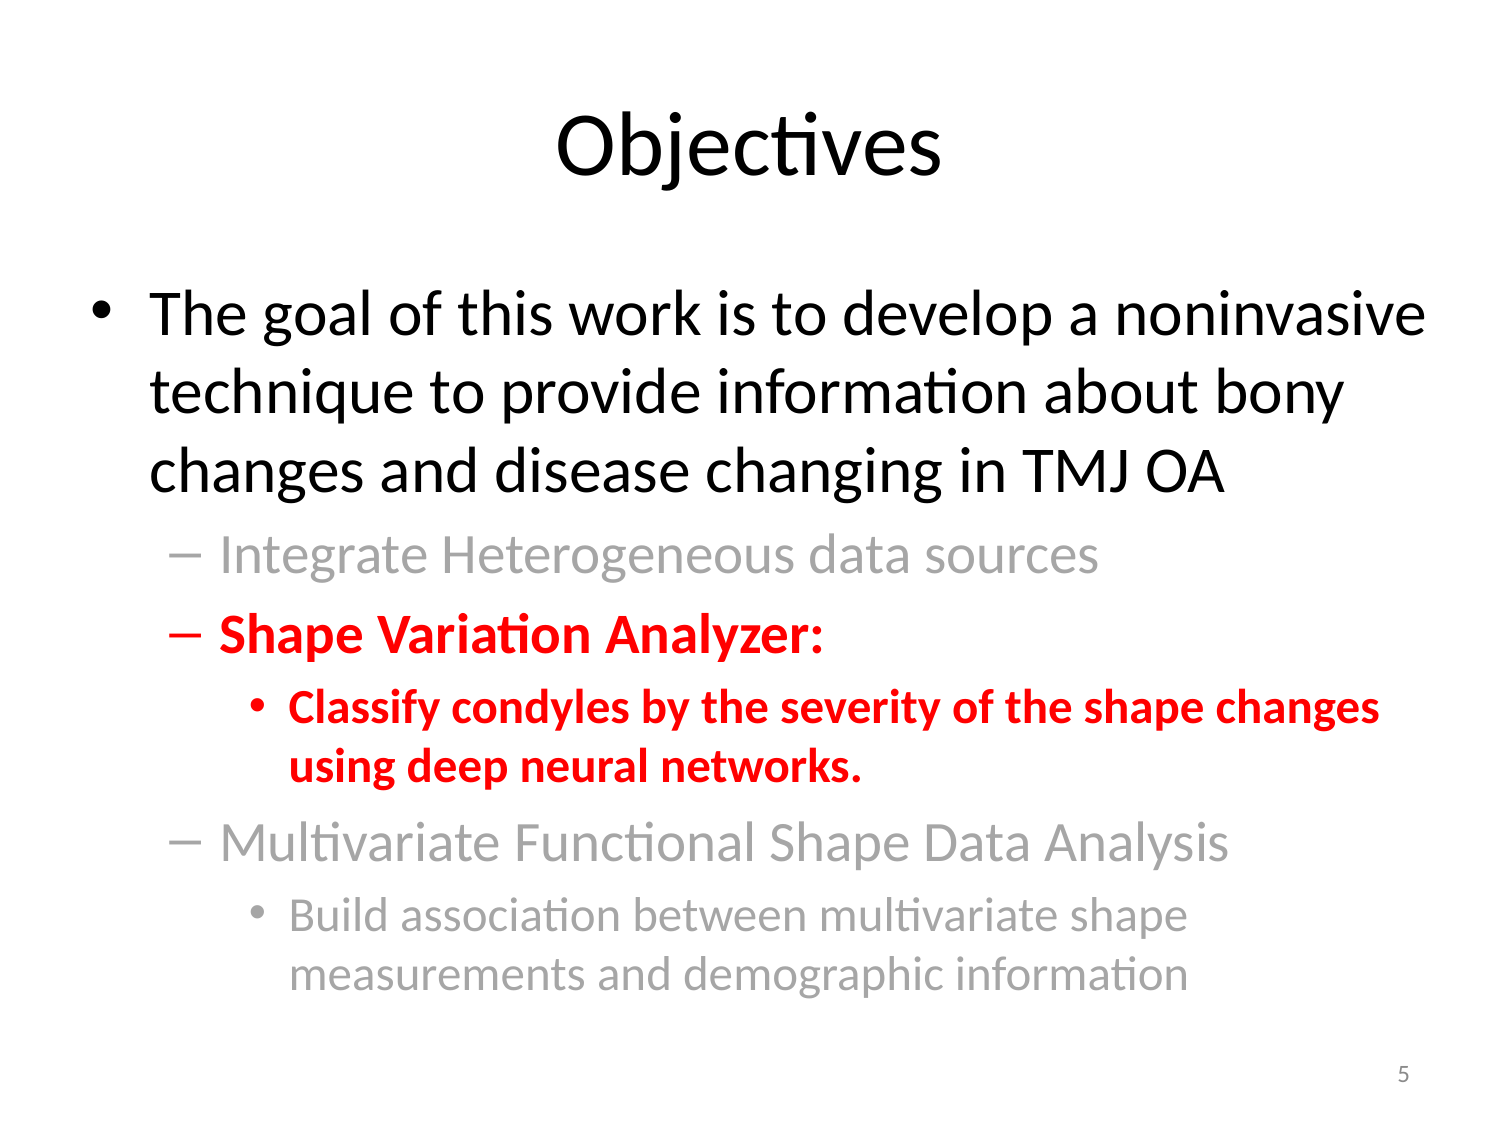

# Objectives
The goal of this work is to develop a noninvasive technique to provide information about bony changes and disease changing in TMJ OA
Integrate Heterogeneous data sources
Shape Variation Analyzer:
Classify condyles by the severity of the shape changes using deep neural networks.
Multivariate Functional Shape Data Analysis
Build association between multivariate shape measurements and demographic information

5